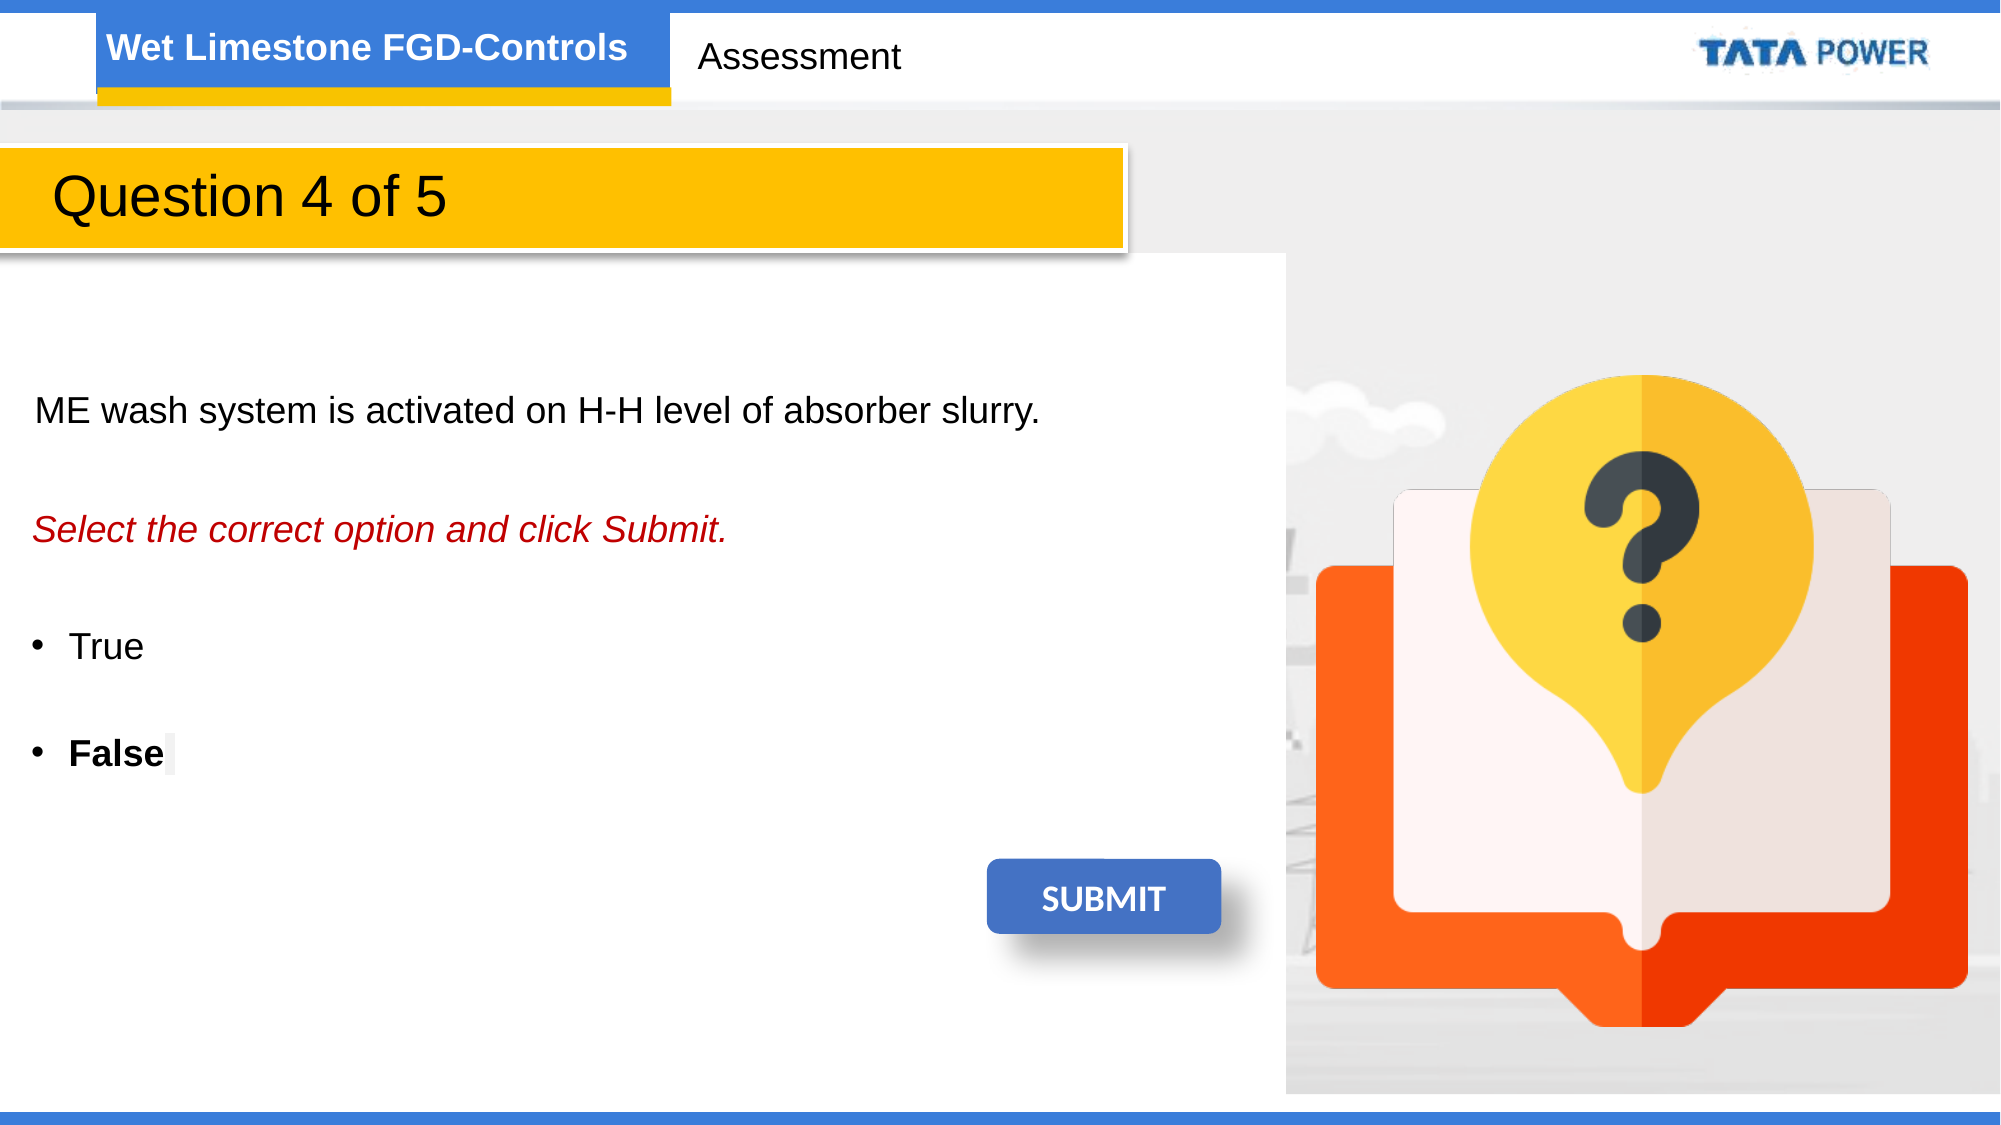

Assessment
Question 4 of 5

ME wash system is activated on H-H level of absorber slurry.
Select the correct option and click Submit.
True
False